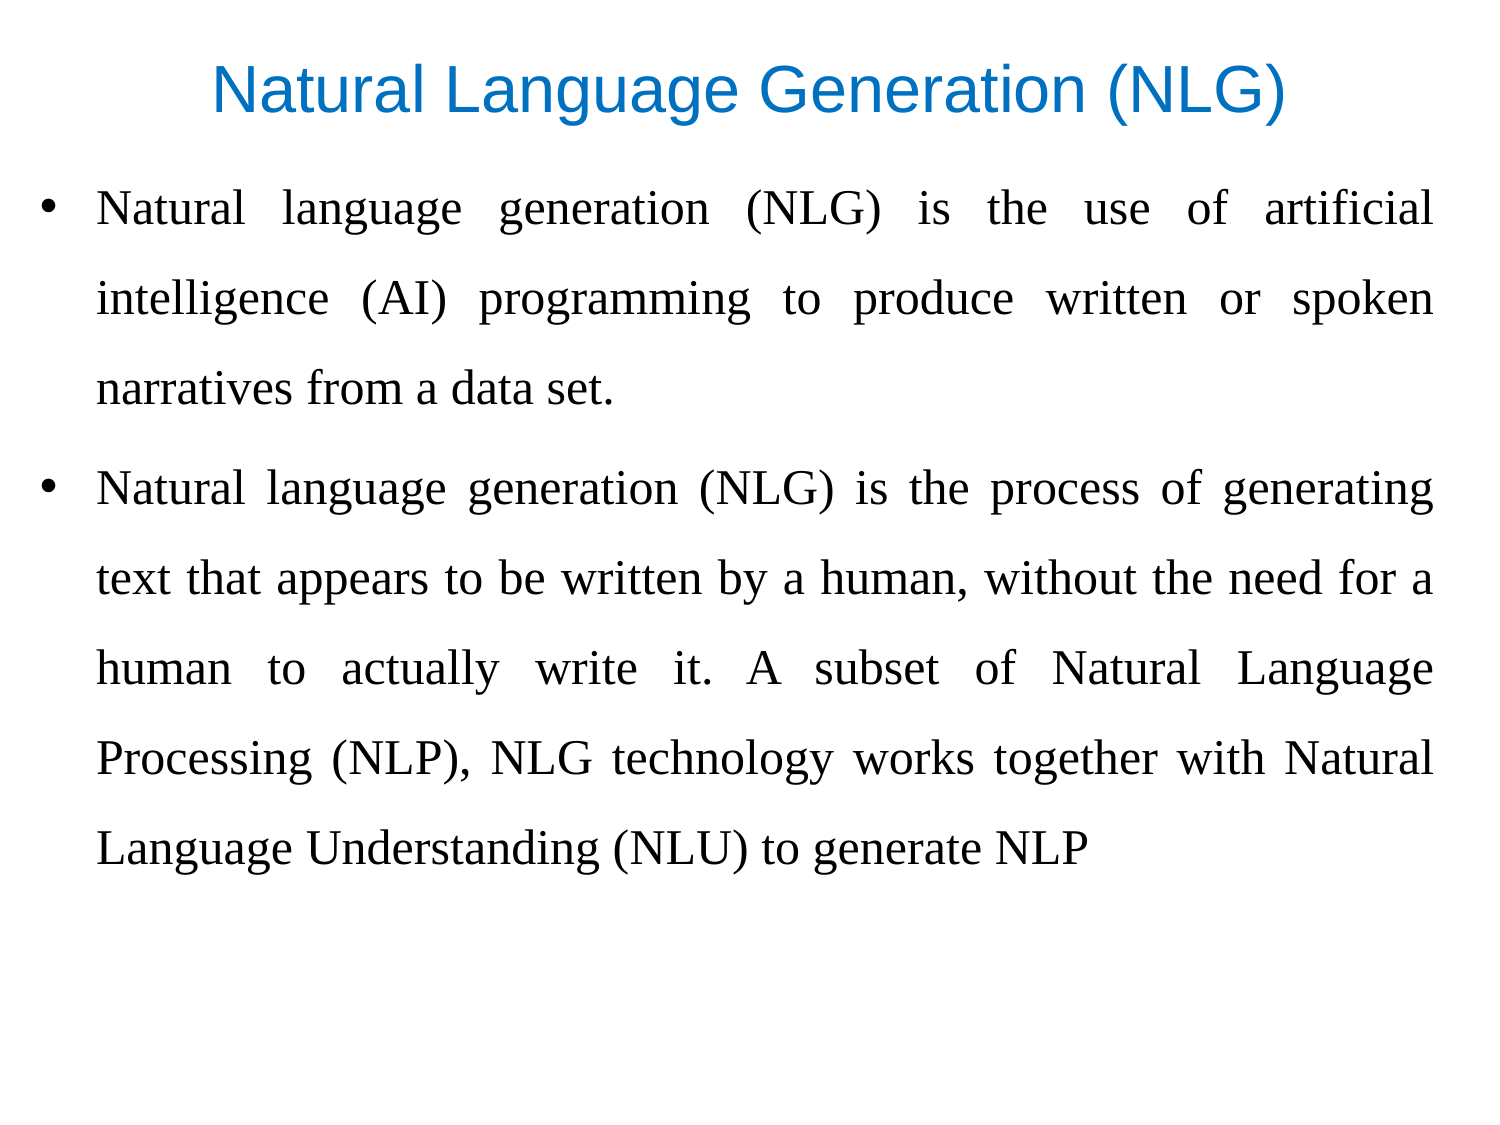

# Natural Language Generation (NLG)
Natural language generation (NLG) is the use of artificial intelligence (AI) programming to produce written or spoken narratives from a data set.
Natural language generation (NLG) is the process of generating text that appears to be written by a human, without the need for a human to actually write it. A subset of Natural Language Processing (NLP), NLG technology works together with Natural Language Understanding (NLU) to generate NLP